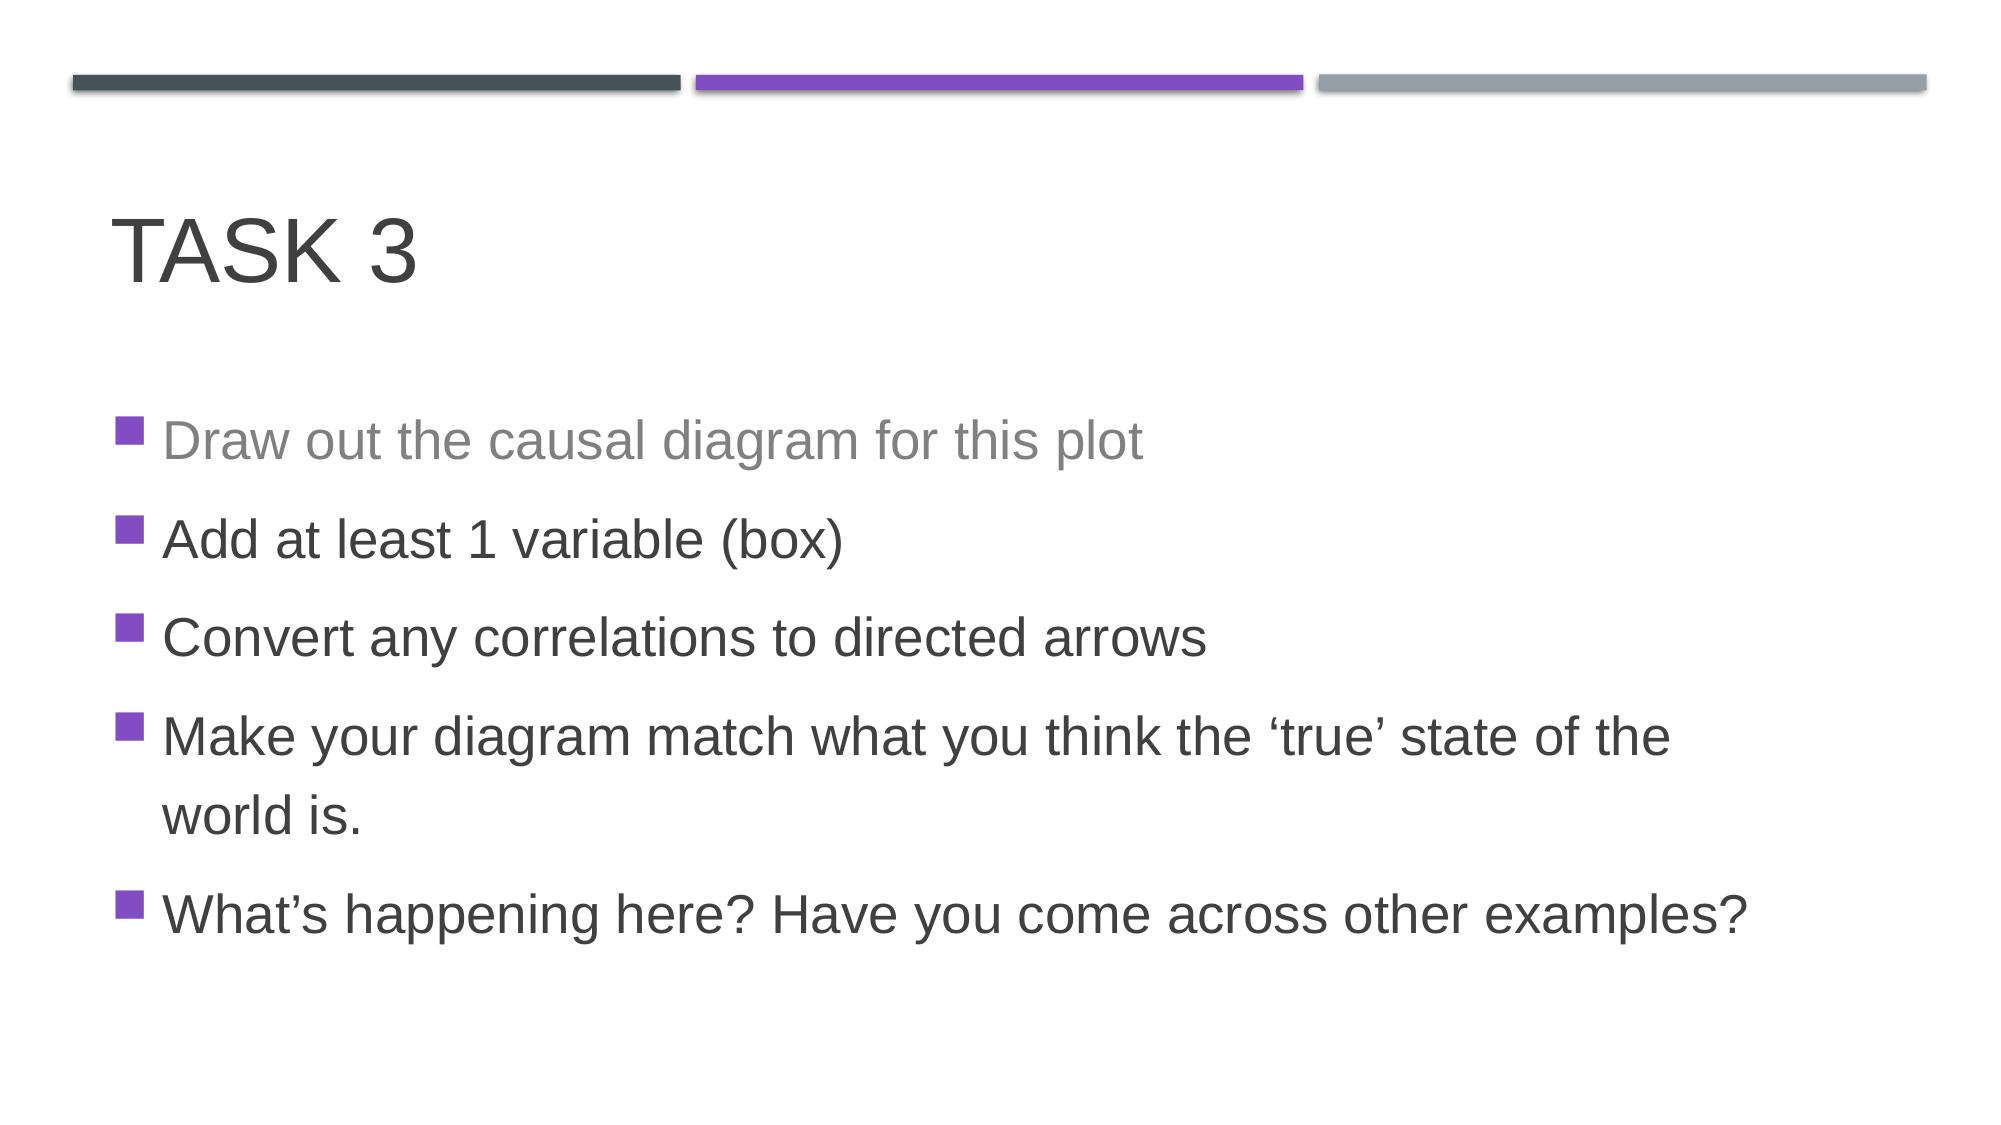

# Task 3
Draw out the causal diagram for this plot
Add at least 1 variable (box)
Convert any correlations to directed arrows
Make your diagram match what you think the ‘true’ state of the world is.
What’s happening here? Have you come across other examples?